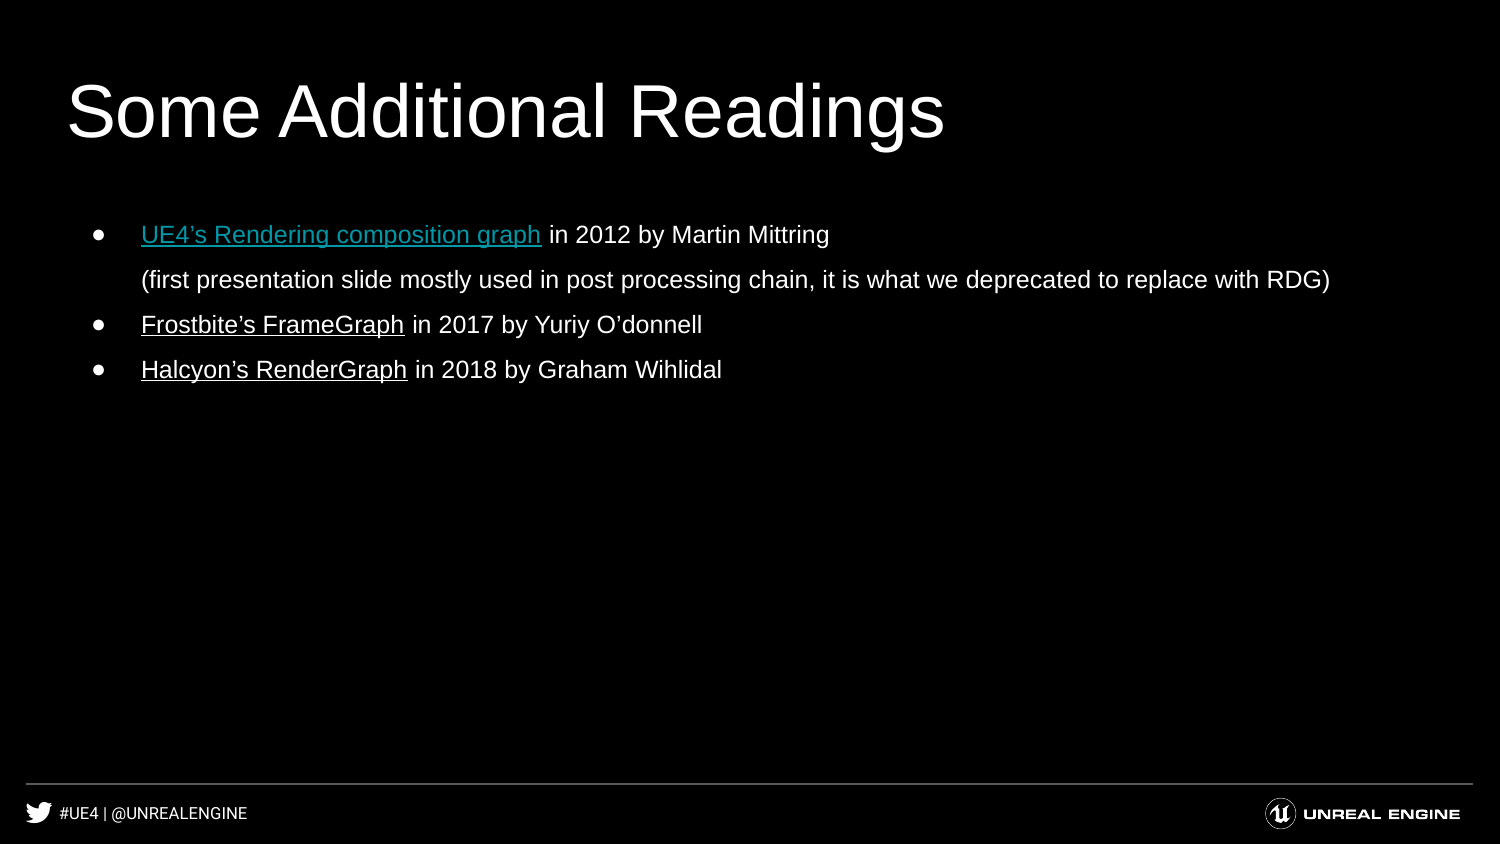

# Some Additional Readings
UE4’s Rendering composition graph in 2012 by Martin Mittring
(first presentation slide mostly used in post processing chain, it is what we deprecated to replace with RDG)
Frostbite’s FrameGraph in 2017 by Yuriy O’donnell
Halcyon’s RenderGraph in 2018 by Graham Wihlidal